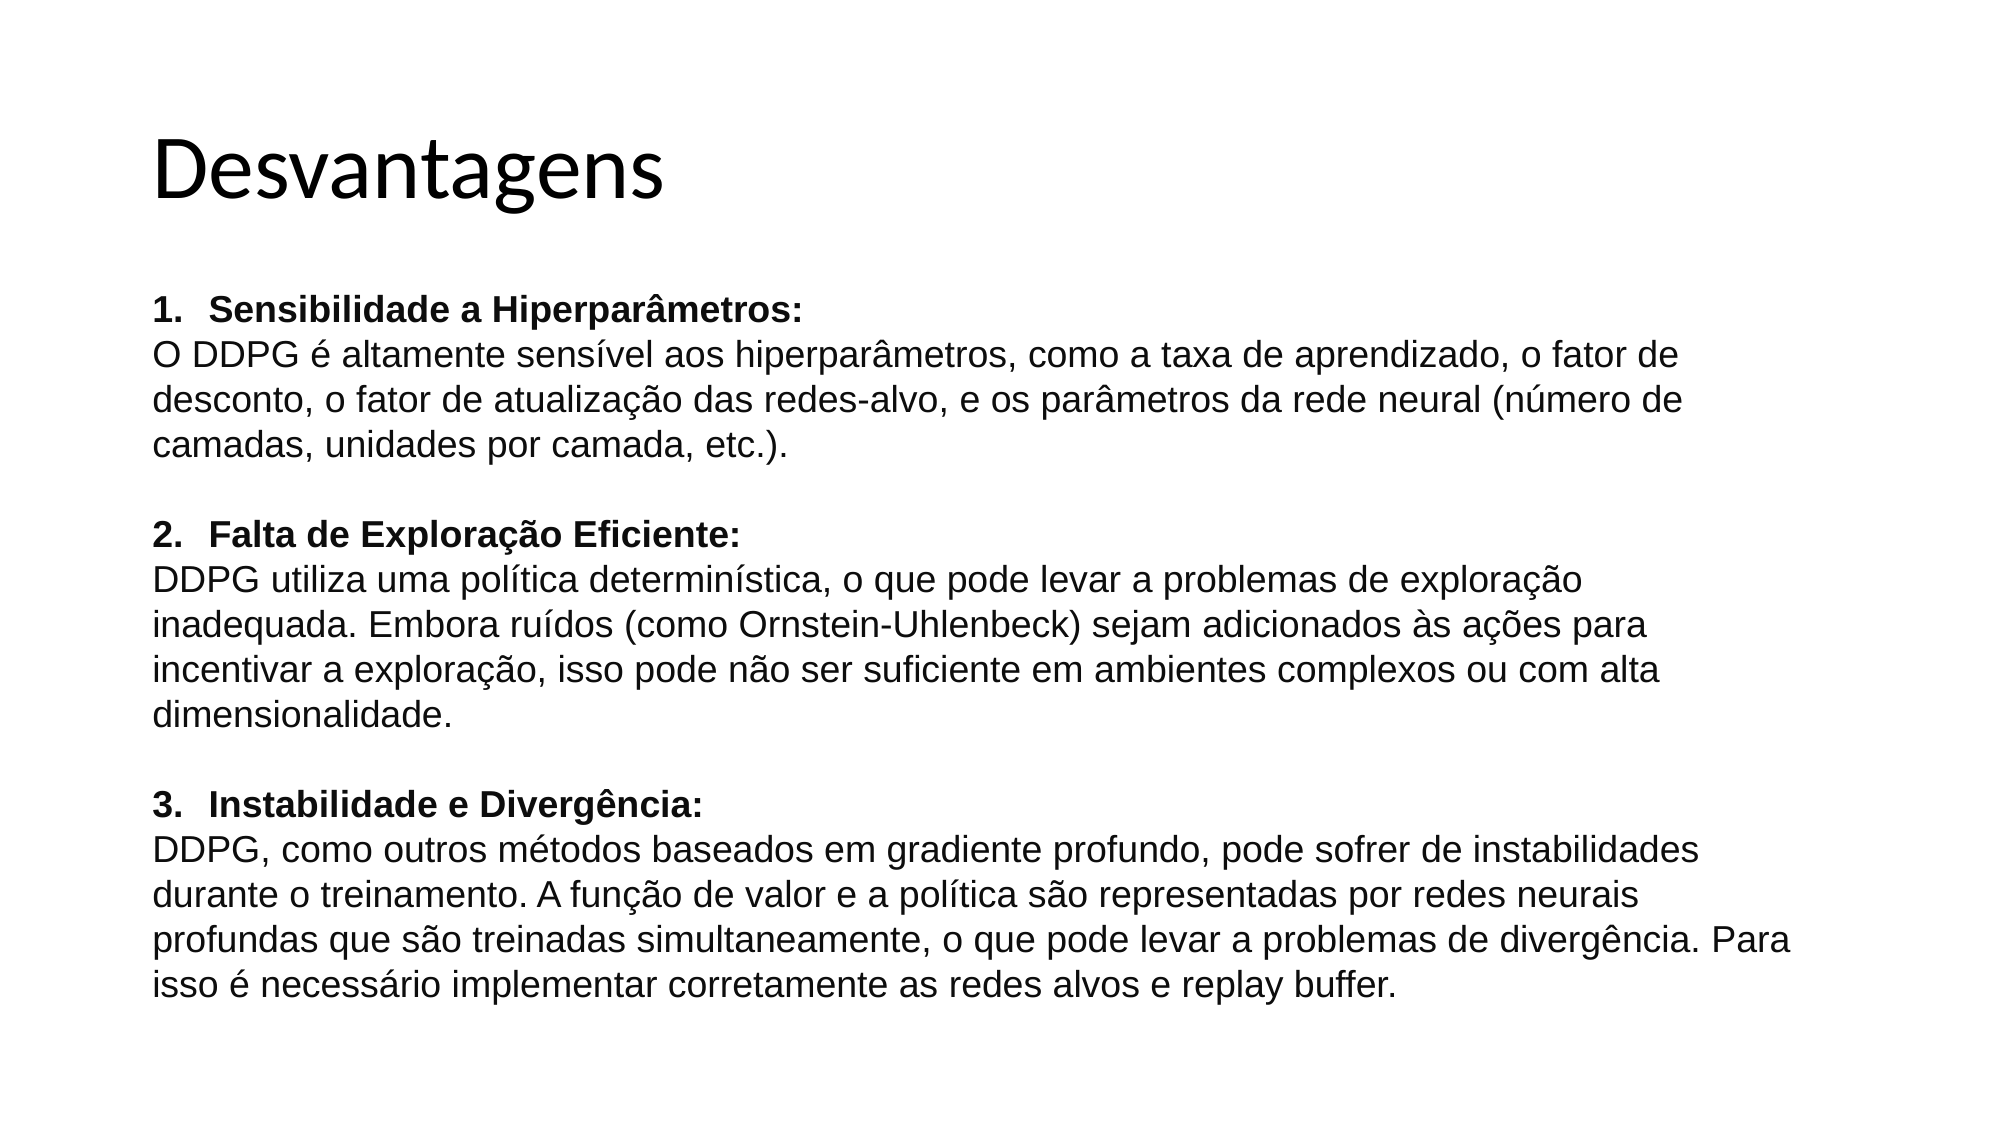

# Desvantagens
Sensibilidade a Hiperparâmetros:
O DDPG é altamente sensível aos hiperparâmetros, como a taxa de aprendizado, o fator de desconto, o fator de atualização das redes-alvo, e os parâmetros da rede neural (número de camadas, unidades por camada, etc.).

Falta de Exploração Eficiente:
DDPG utiliza uma política determinística, o que pode levar a problemas de exploração inadequada. Embora ruídos (como Ornstein-Uhlenbeck) sejam adicionados às ações para incentivar a exploração, isso pode não ser suficiente em ambientes complexos ou com alta dimensionalidade.

Instabilidade e Divergência:
DDPG, como outros métodos baseados em gradiente profundo, pode sofrer de instabilidades durante o treinamento. A função de valor e a política são representadas por redes neurais profundas que são treinadas simultaneamente, o que pode levar a problemas de divergência. Para isso é necessário implementar corretamente as redes alvos e replay buffer.